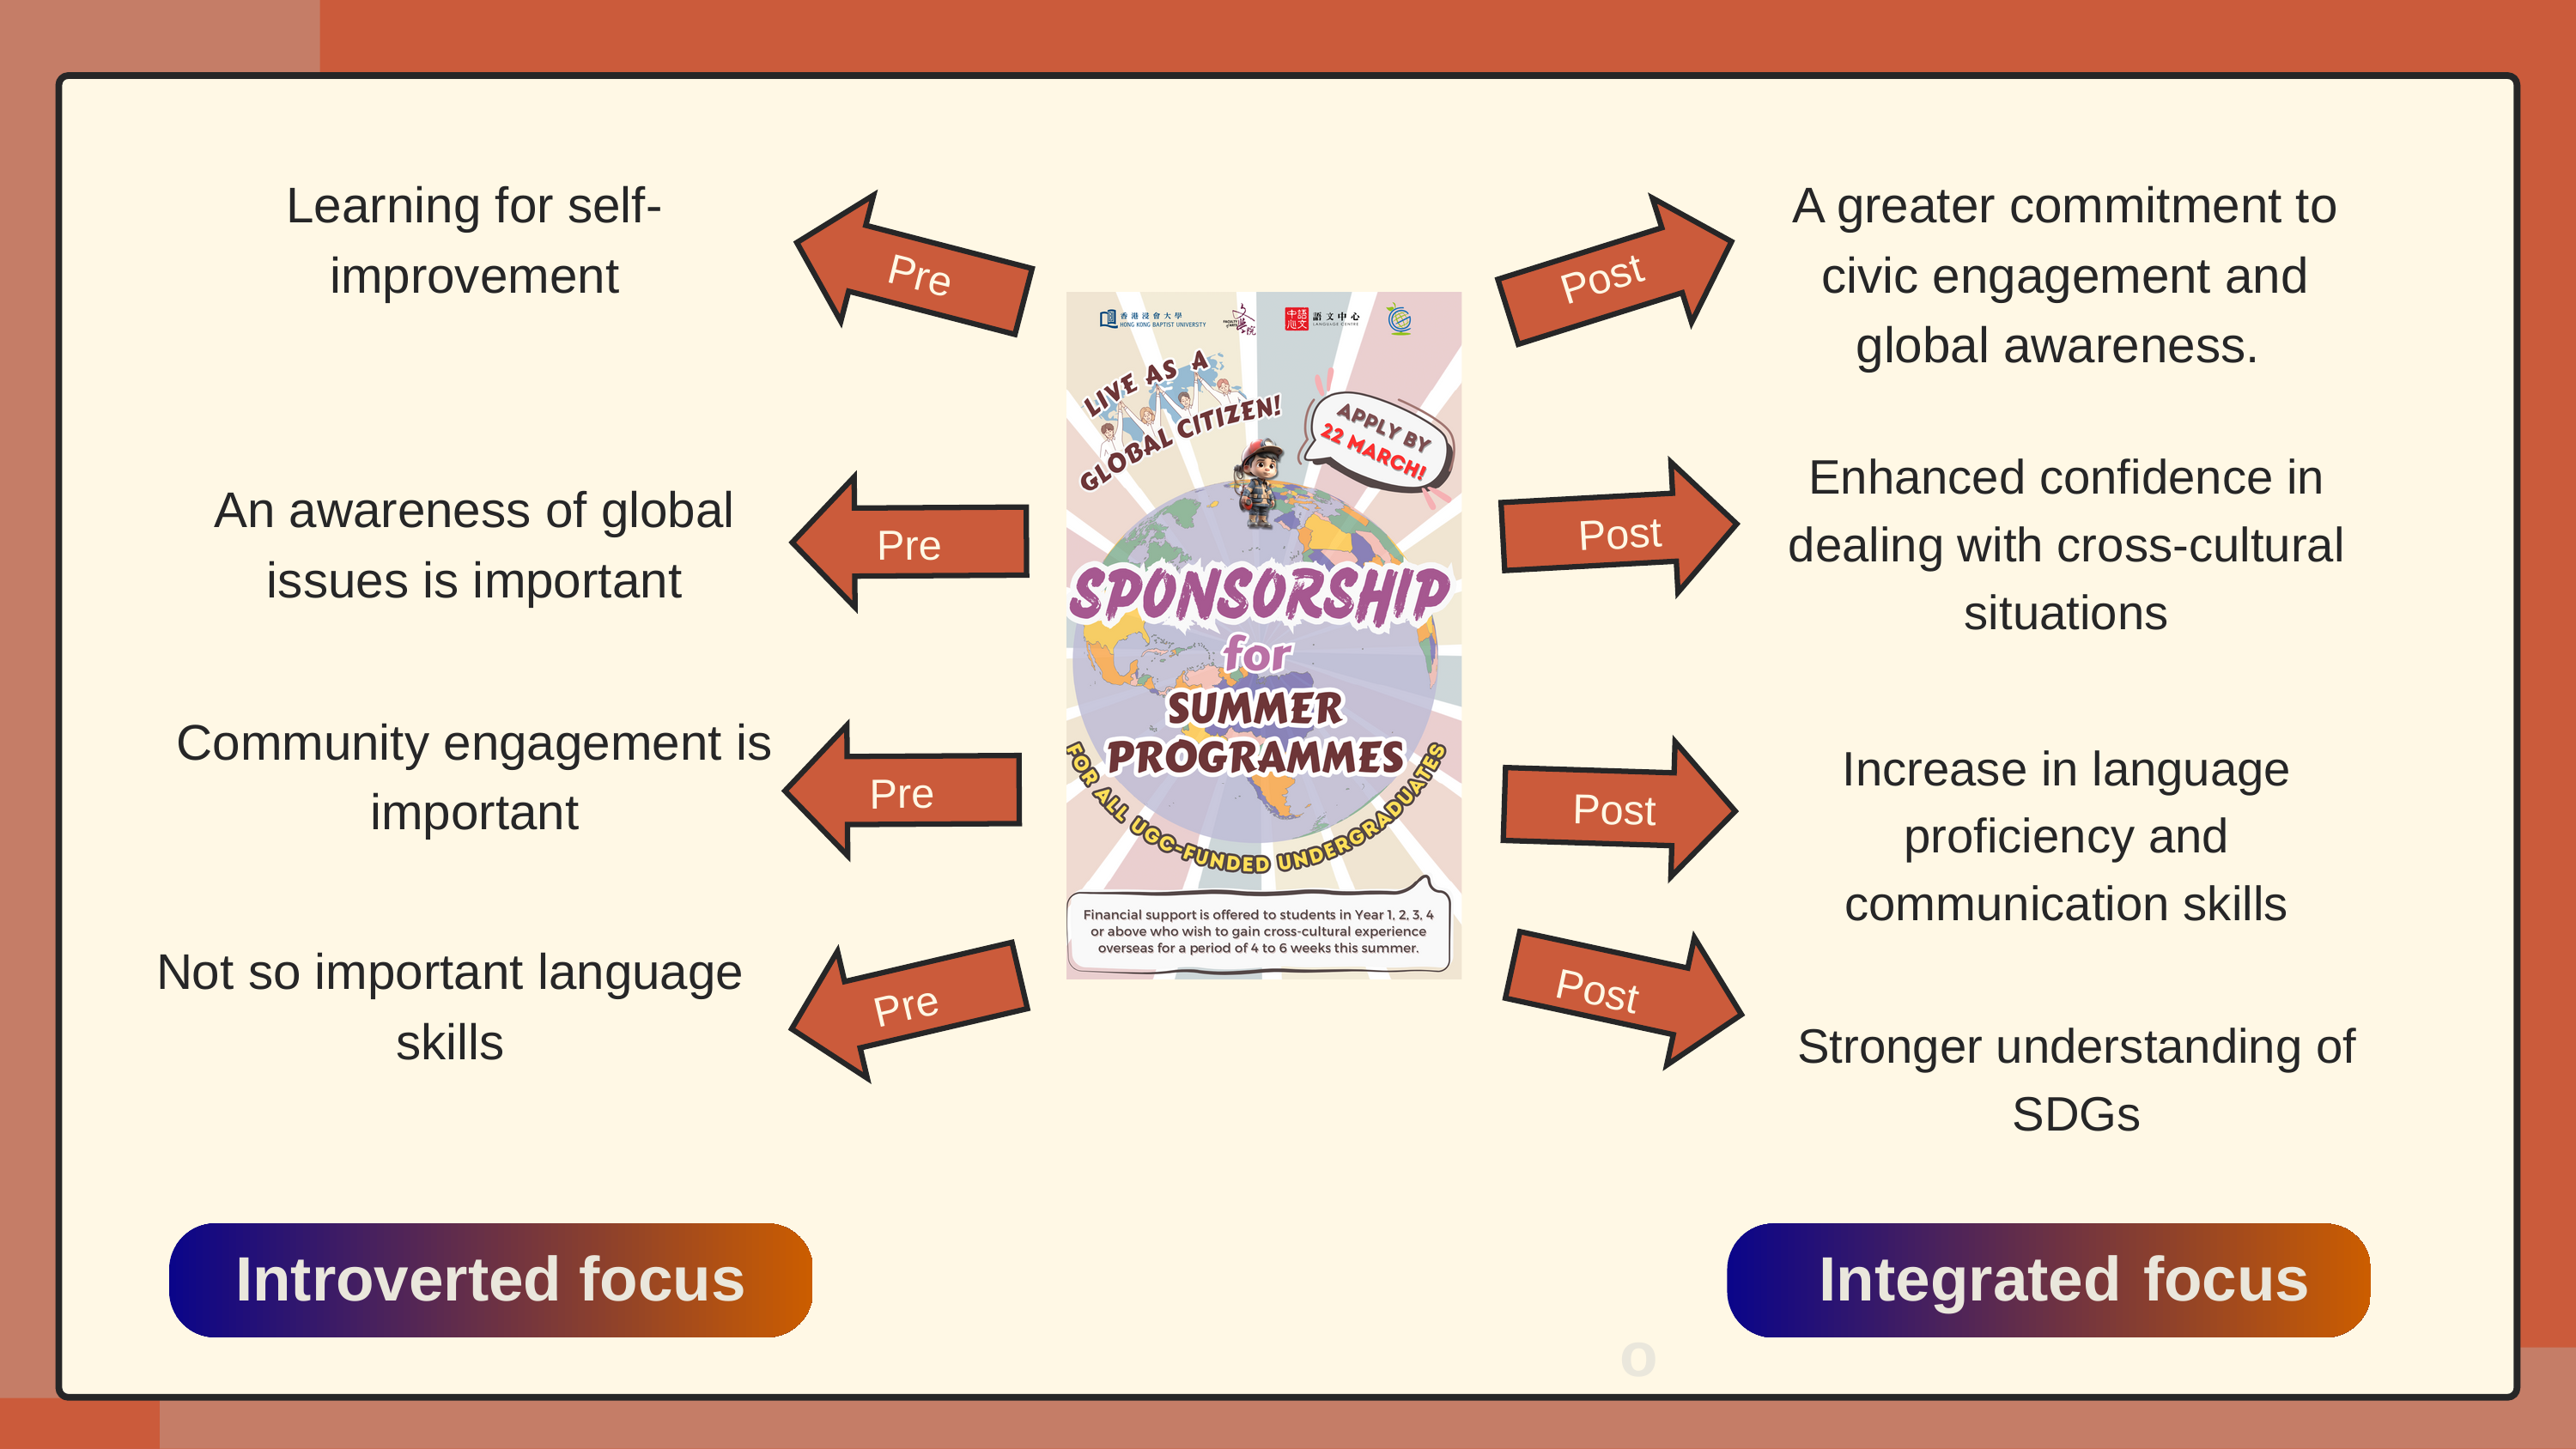

Learning for self-improvement
A greater commitment to civic engagement and global awareness.

Pre
Post

Enhanced confidence in dealing with cross-cultural situations

An awareness of global issues is important

Post
Pre
Community engagement is important

Increase in language proficiency and communication skills

Pre
Post

Not so important language skills

Post
Pre
Stronger understanding of SDGs

Introverted focus
         Integrated focus o